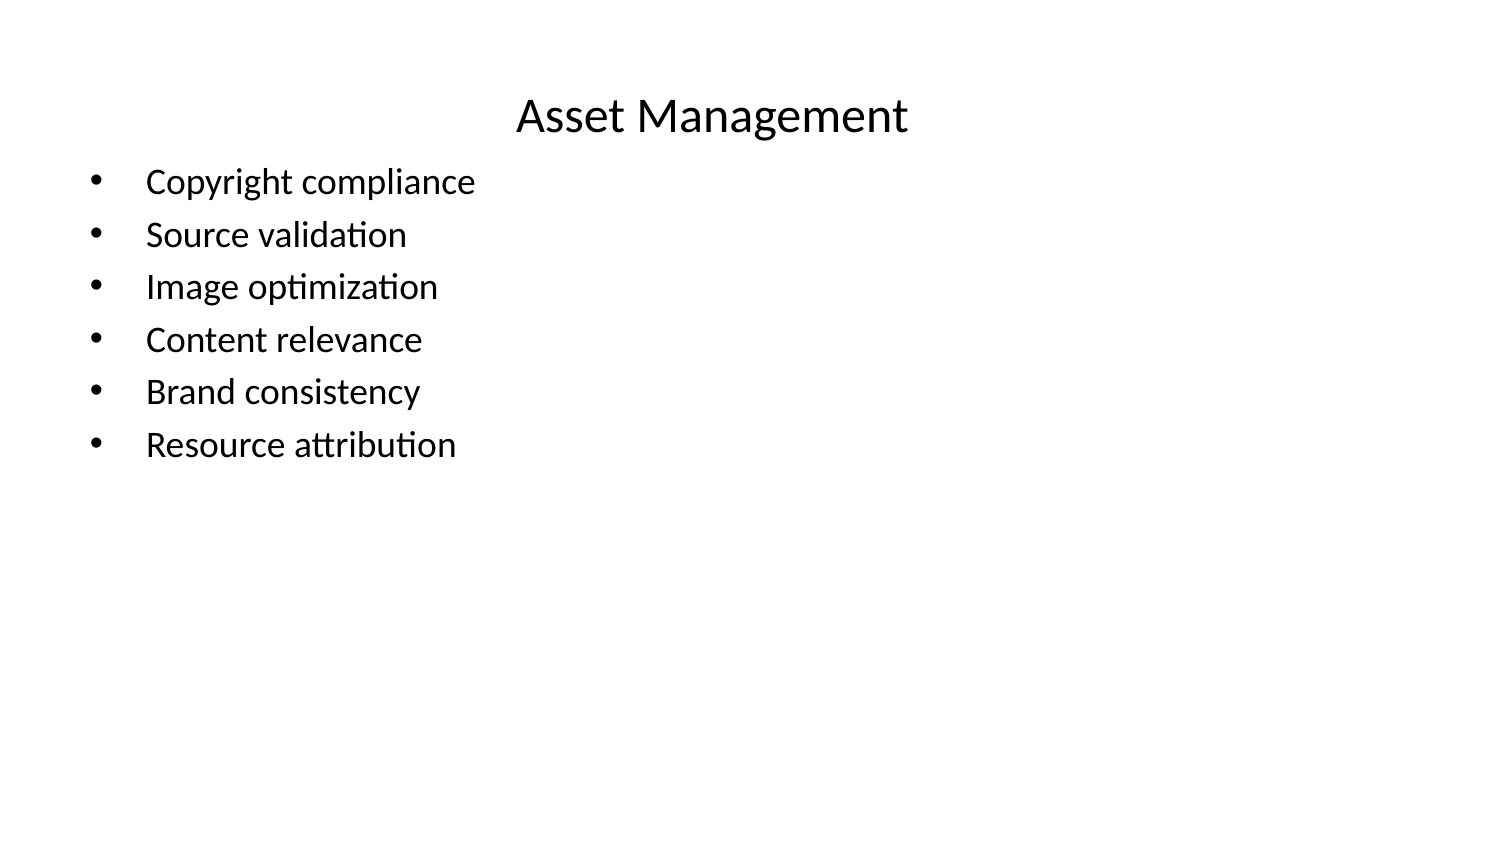

Asset Management
Copyright compliance
Source validation
Image optimization
Content relevance
Brand consistency
Resource attribution